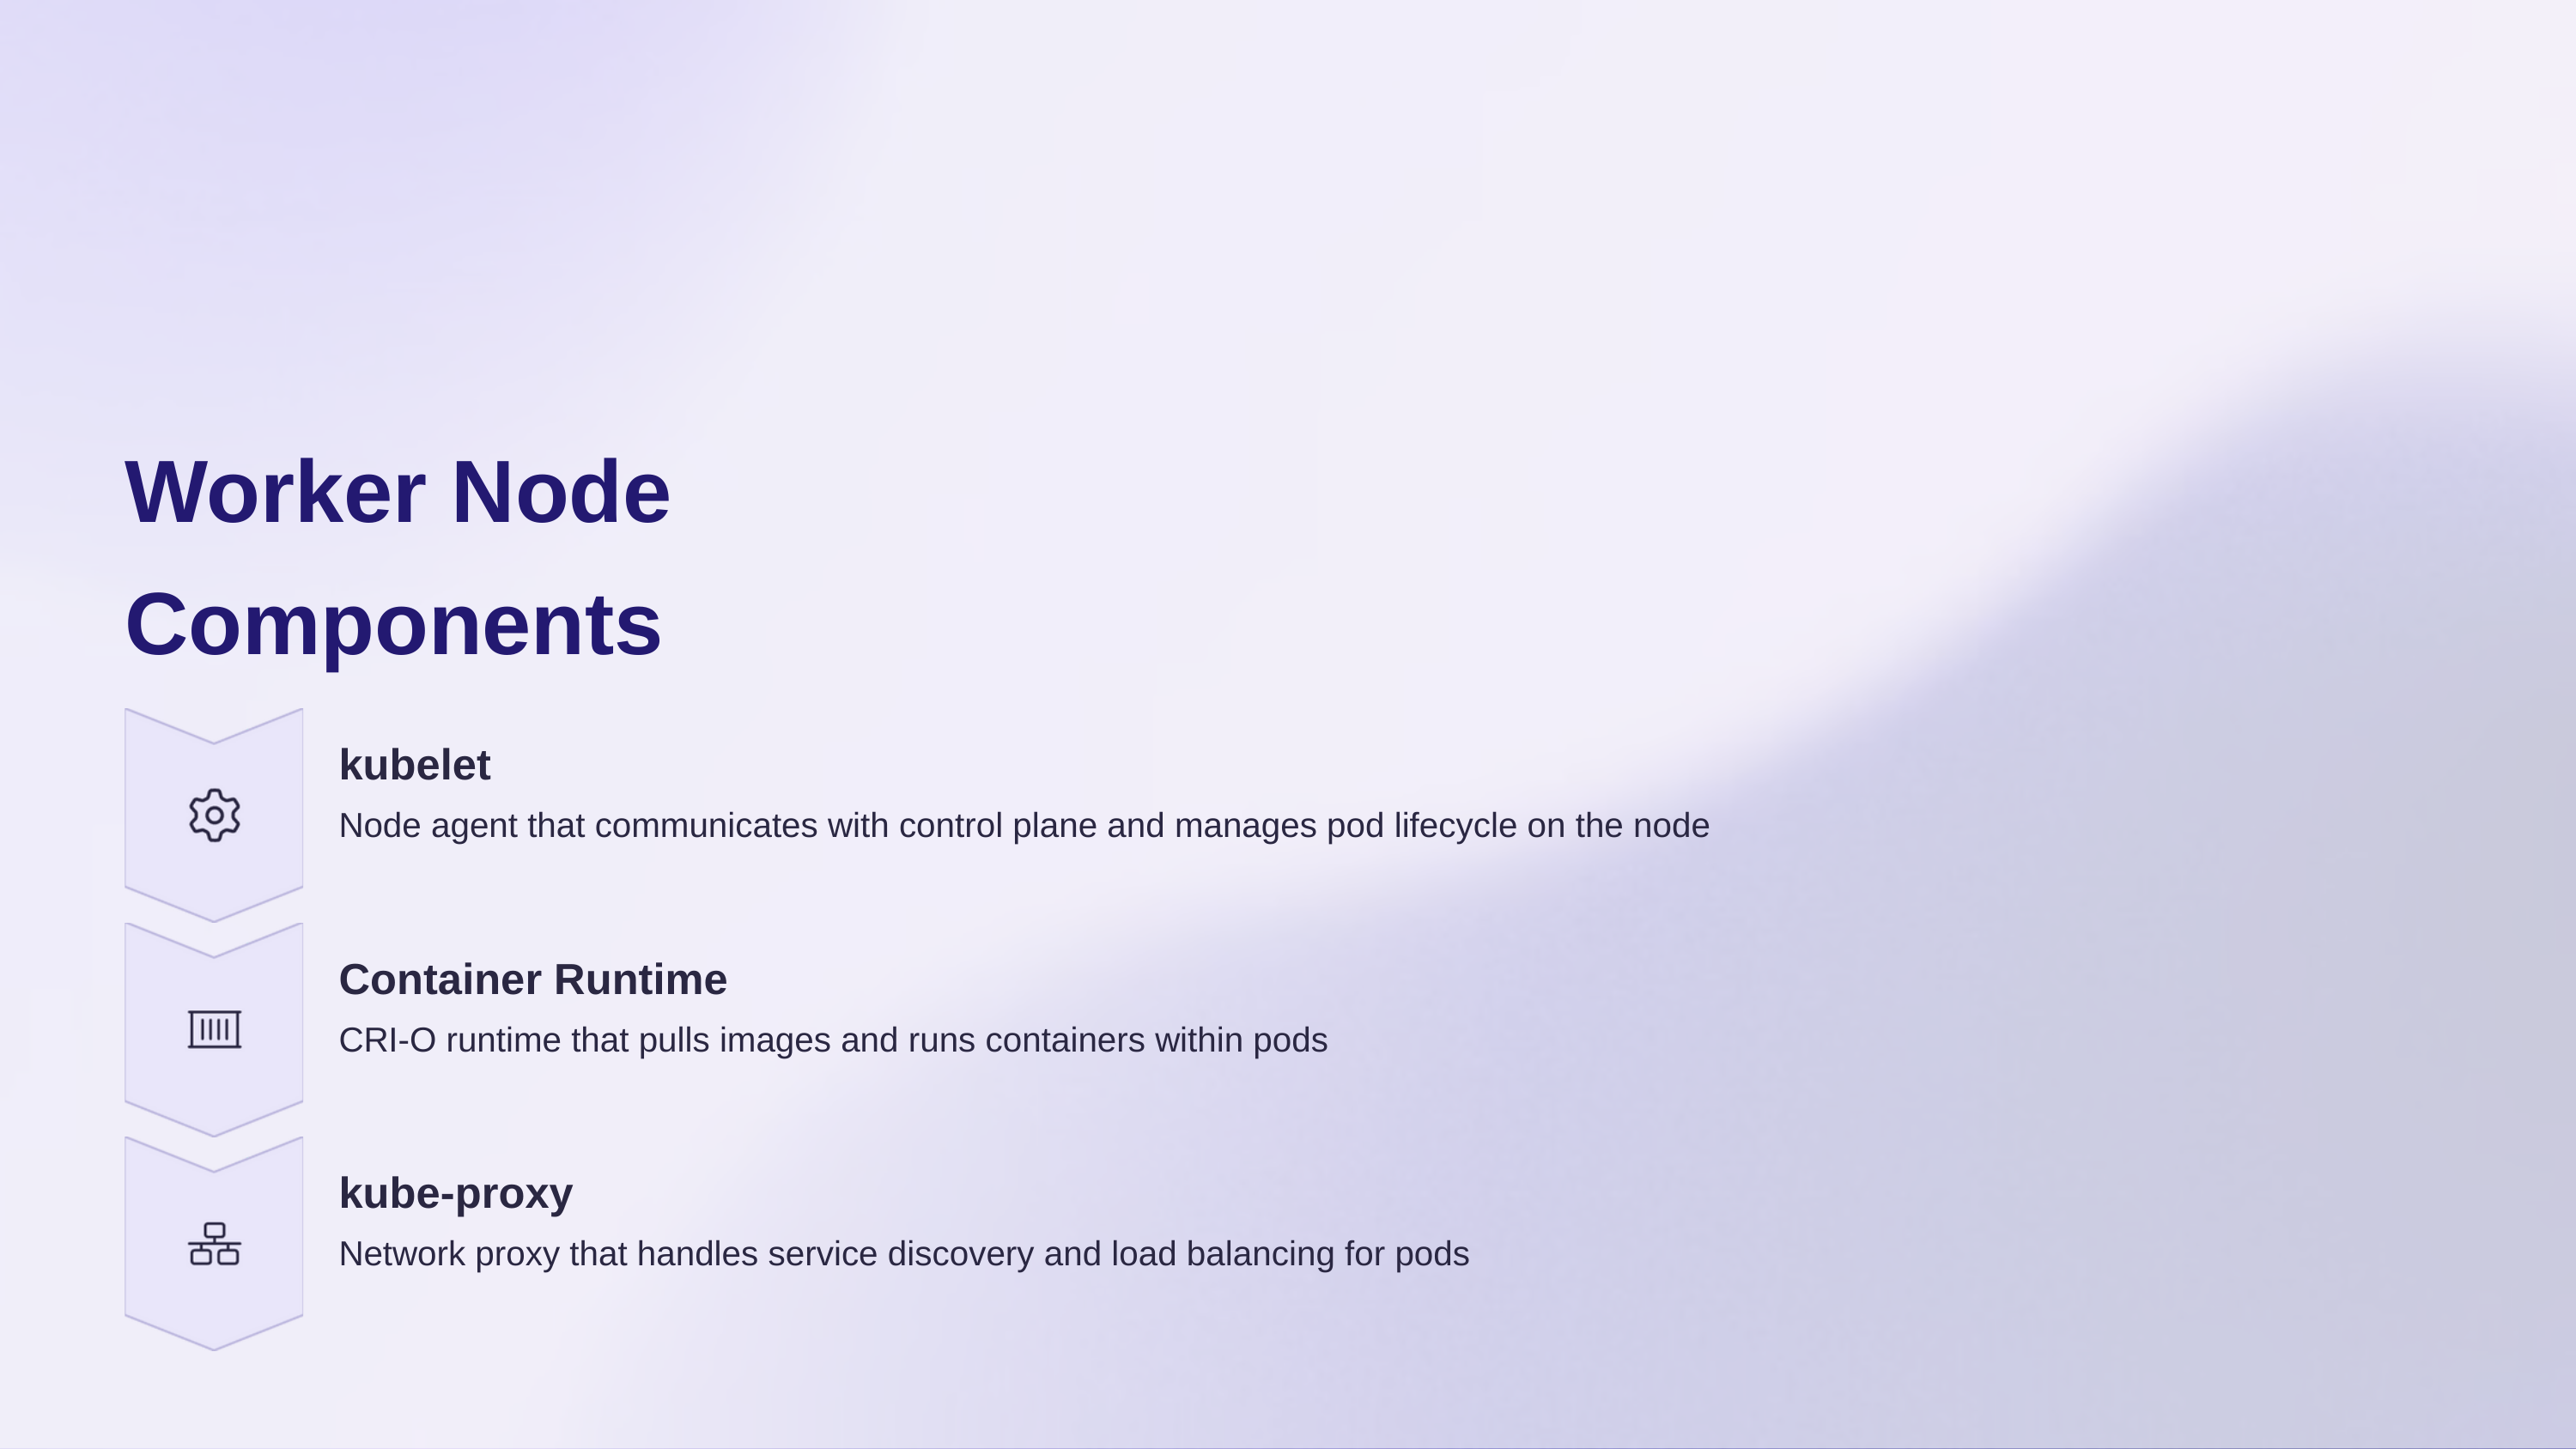

Worker Node Components

kubelet
Node agent that communicates with control plane and manages pod lifecycle on the node

Container Runtime
CRI-O runtime that pulls images and runs containers within pods

kube-proxy
Network proxy that handles service discovery and load balancing for pods